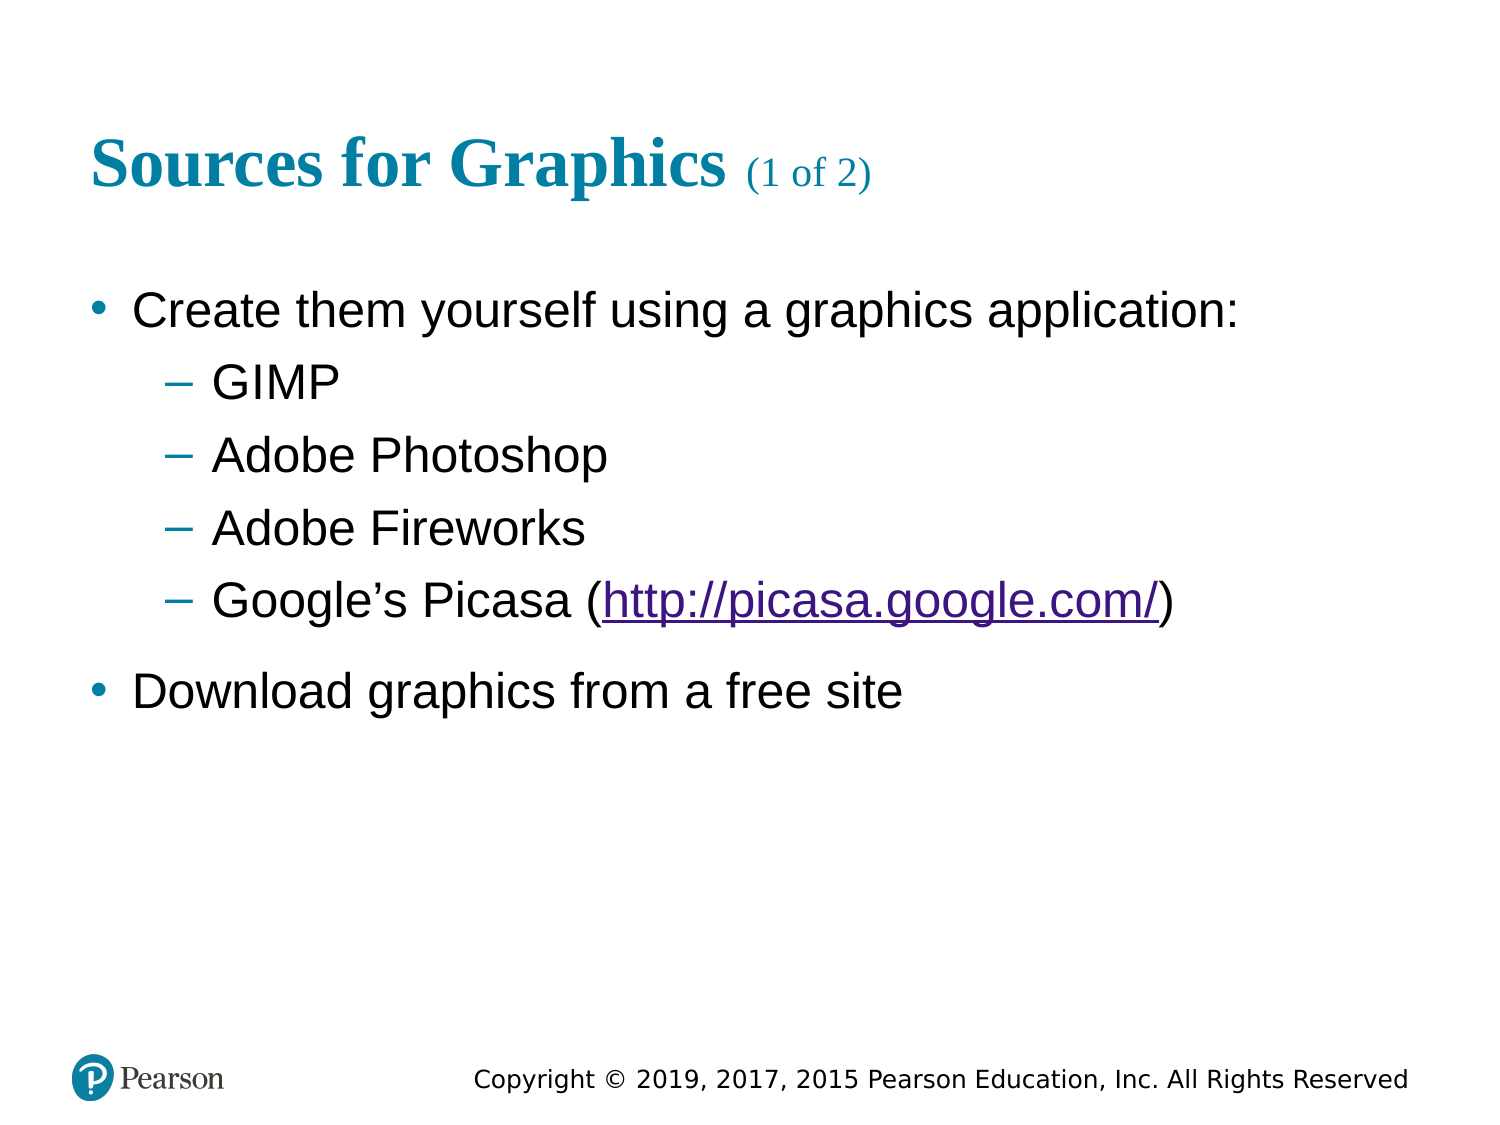

# Sources for Graphics (1 of 2)
Create them yourself using a graphics application:
G I M P
Adobe Photoshop
Adobe Fireworks
Google’s Picasa (http://picasa.google.com/)
Download graphics from a free site